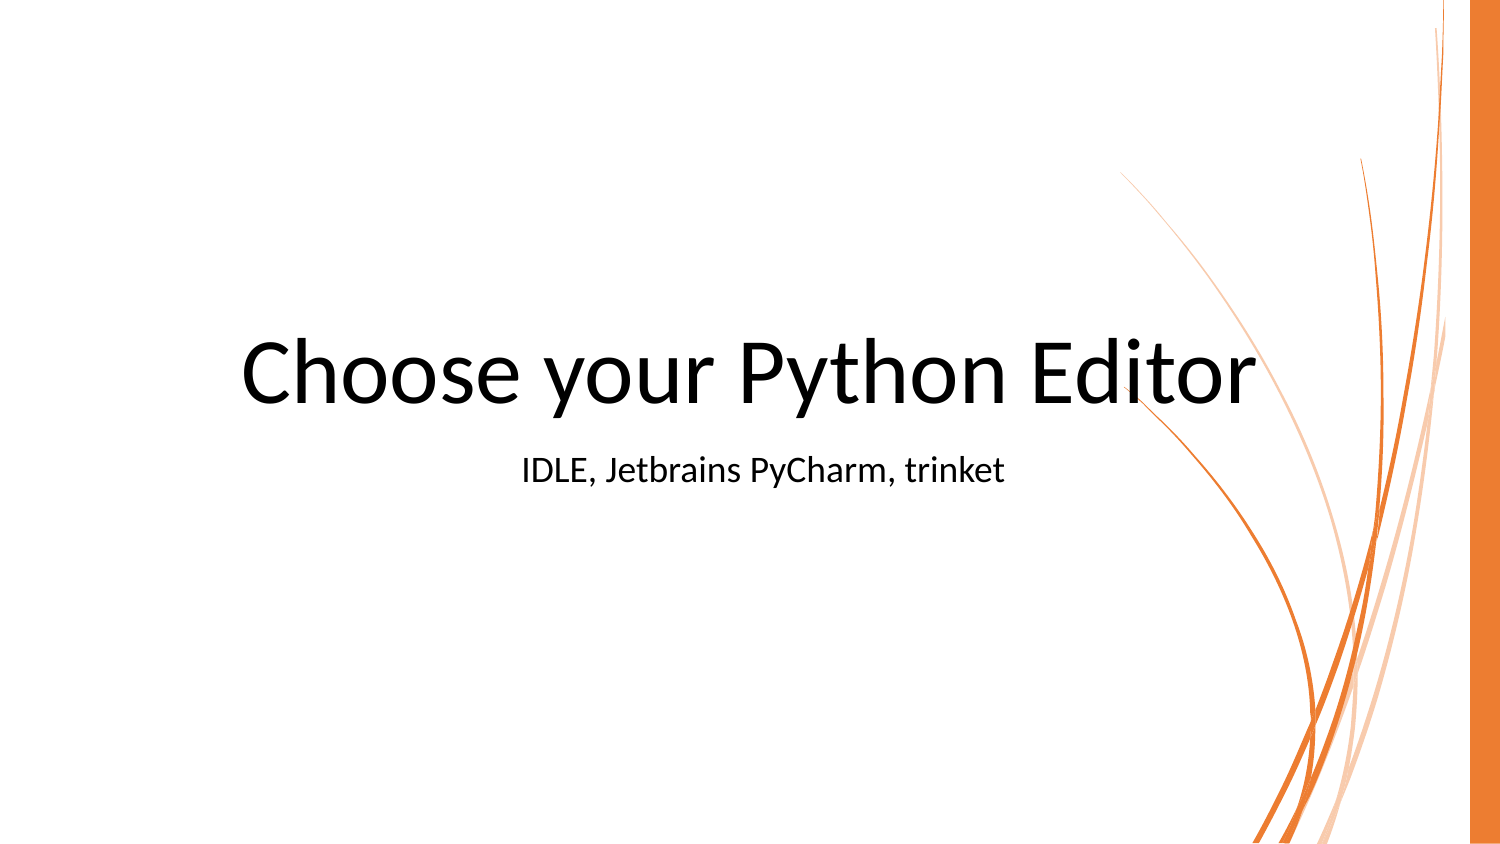

# Choose your Python Editor
IDLE, Jetbrains PyCharm, trinket